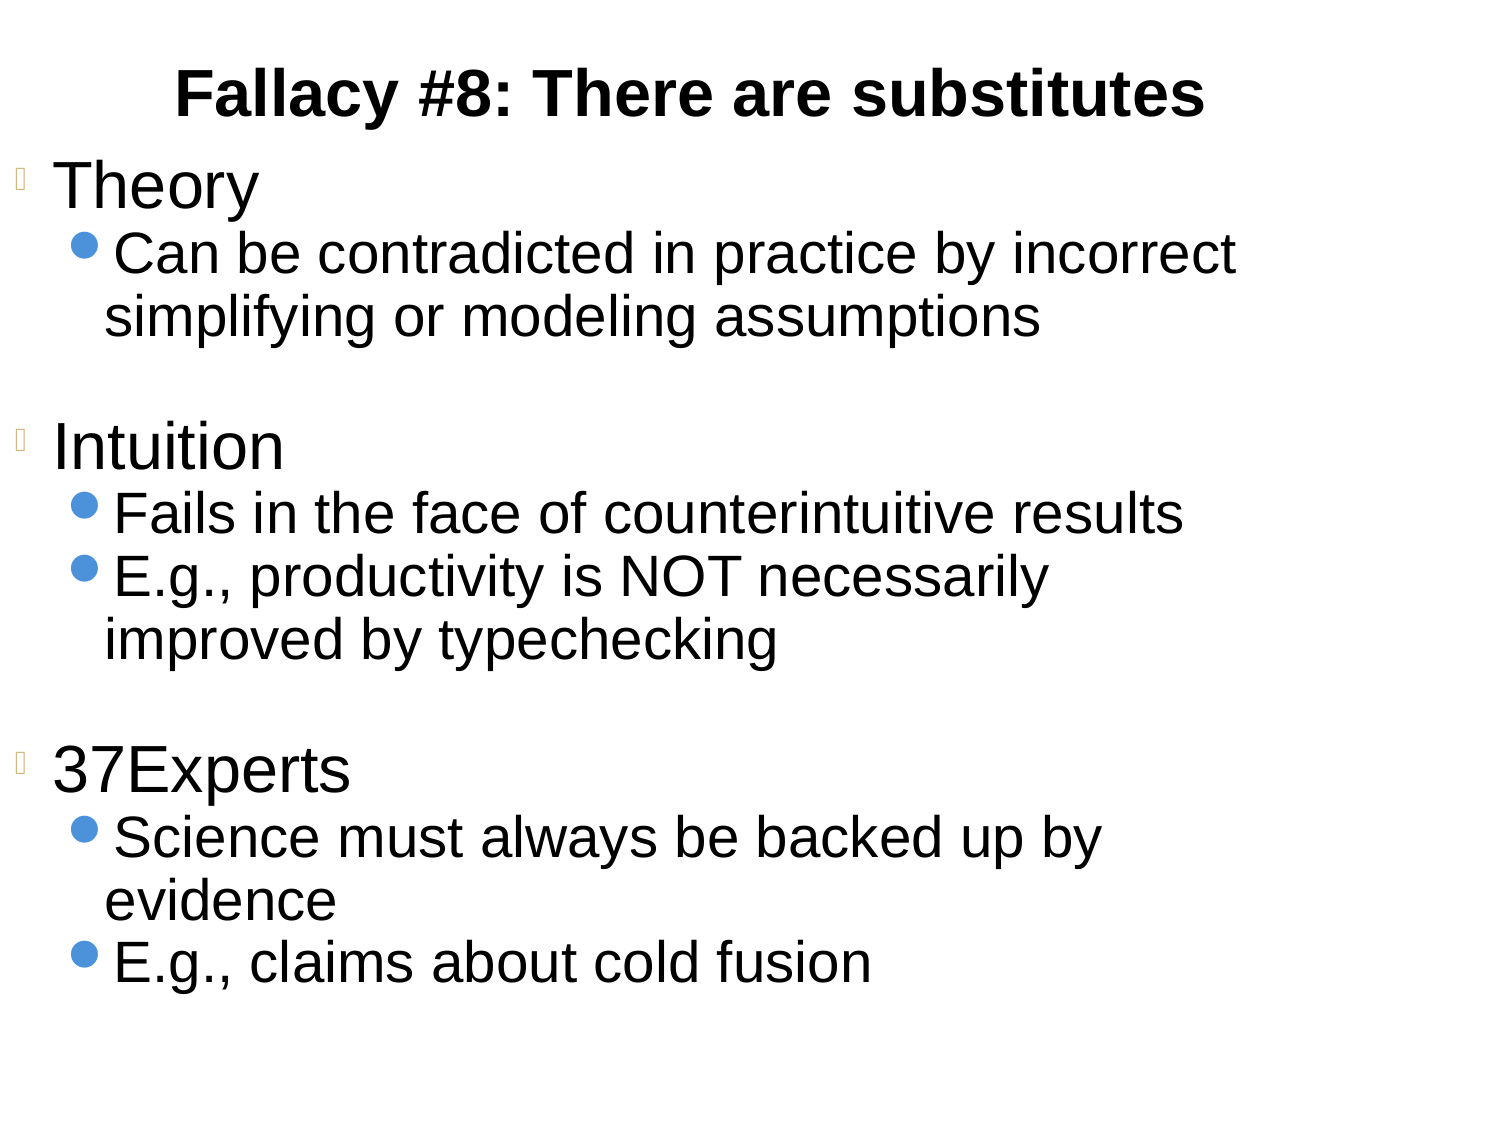

Fallacy #8: There are substitutes
Theory
Can be contradicted in practice by incorrect simplifying or modeling assumptions

Intuition
Fails in the face of counterintuitive results
E.g., productivity is NOT necessarily improved by typechecking

37Experts
Science must always be backed up by evidence
E.g., claims about cold fusion